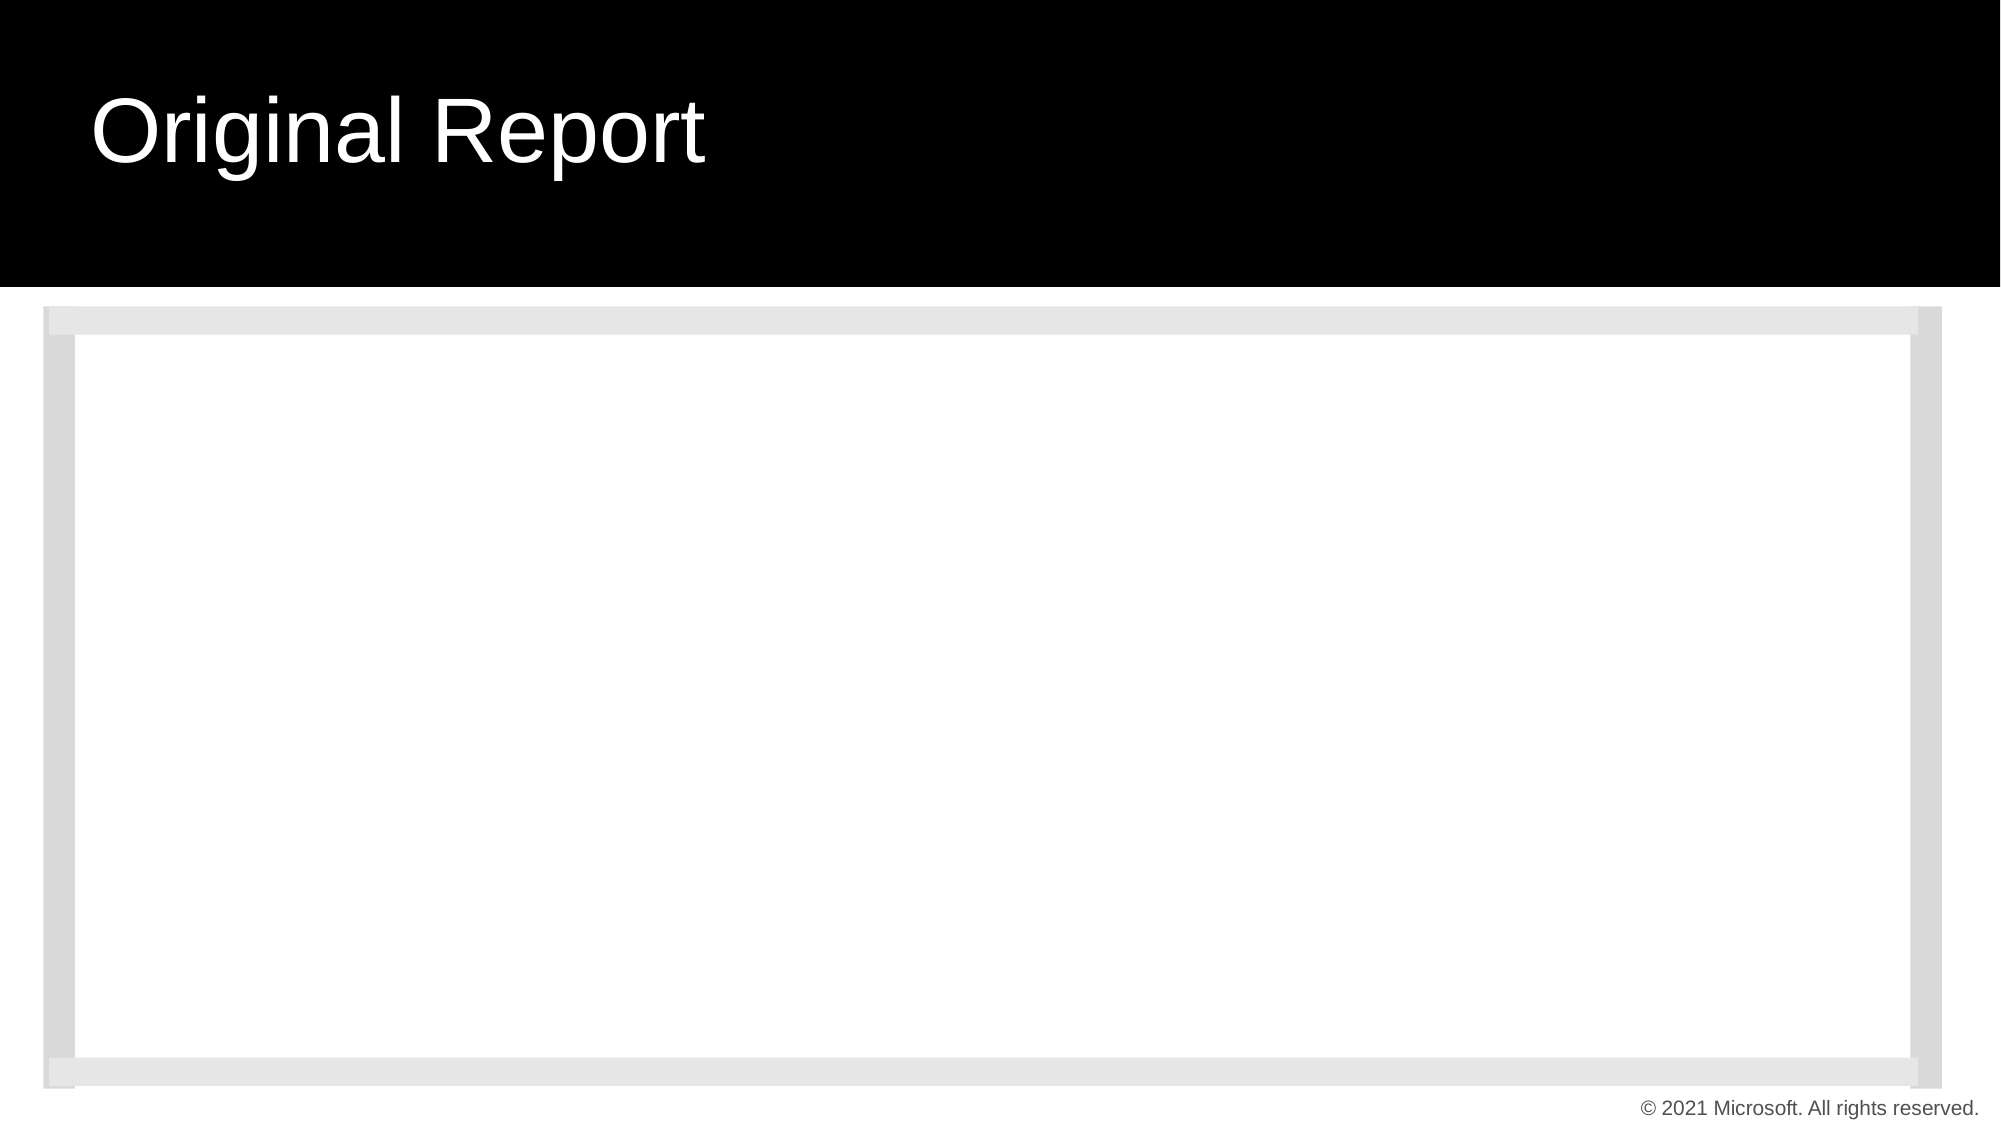

# Original Report

© 2021 Microsoft. All rights reserved.